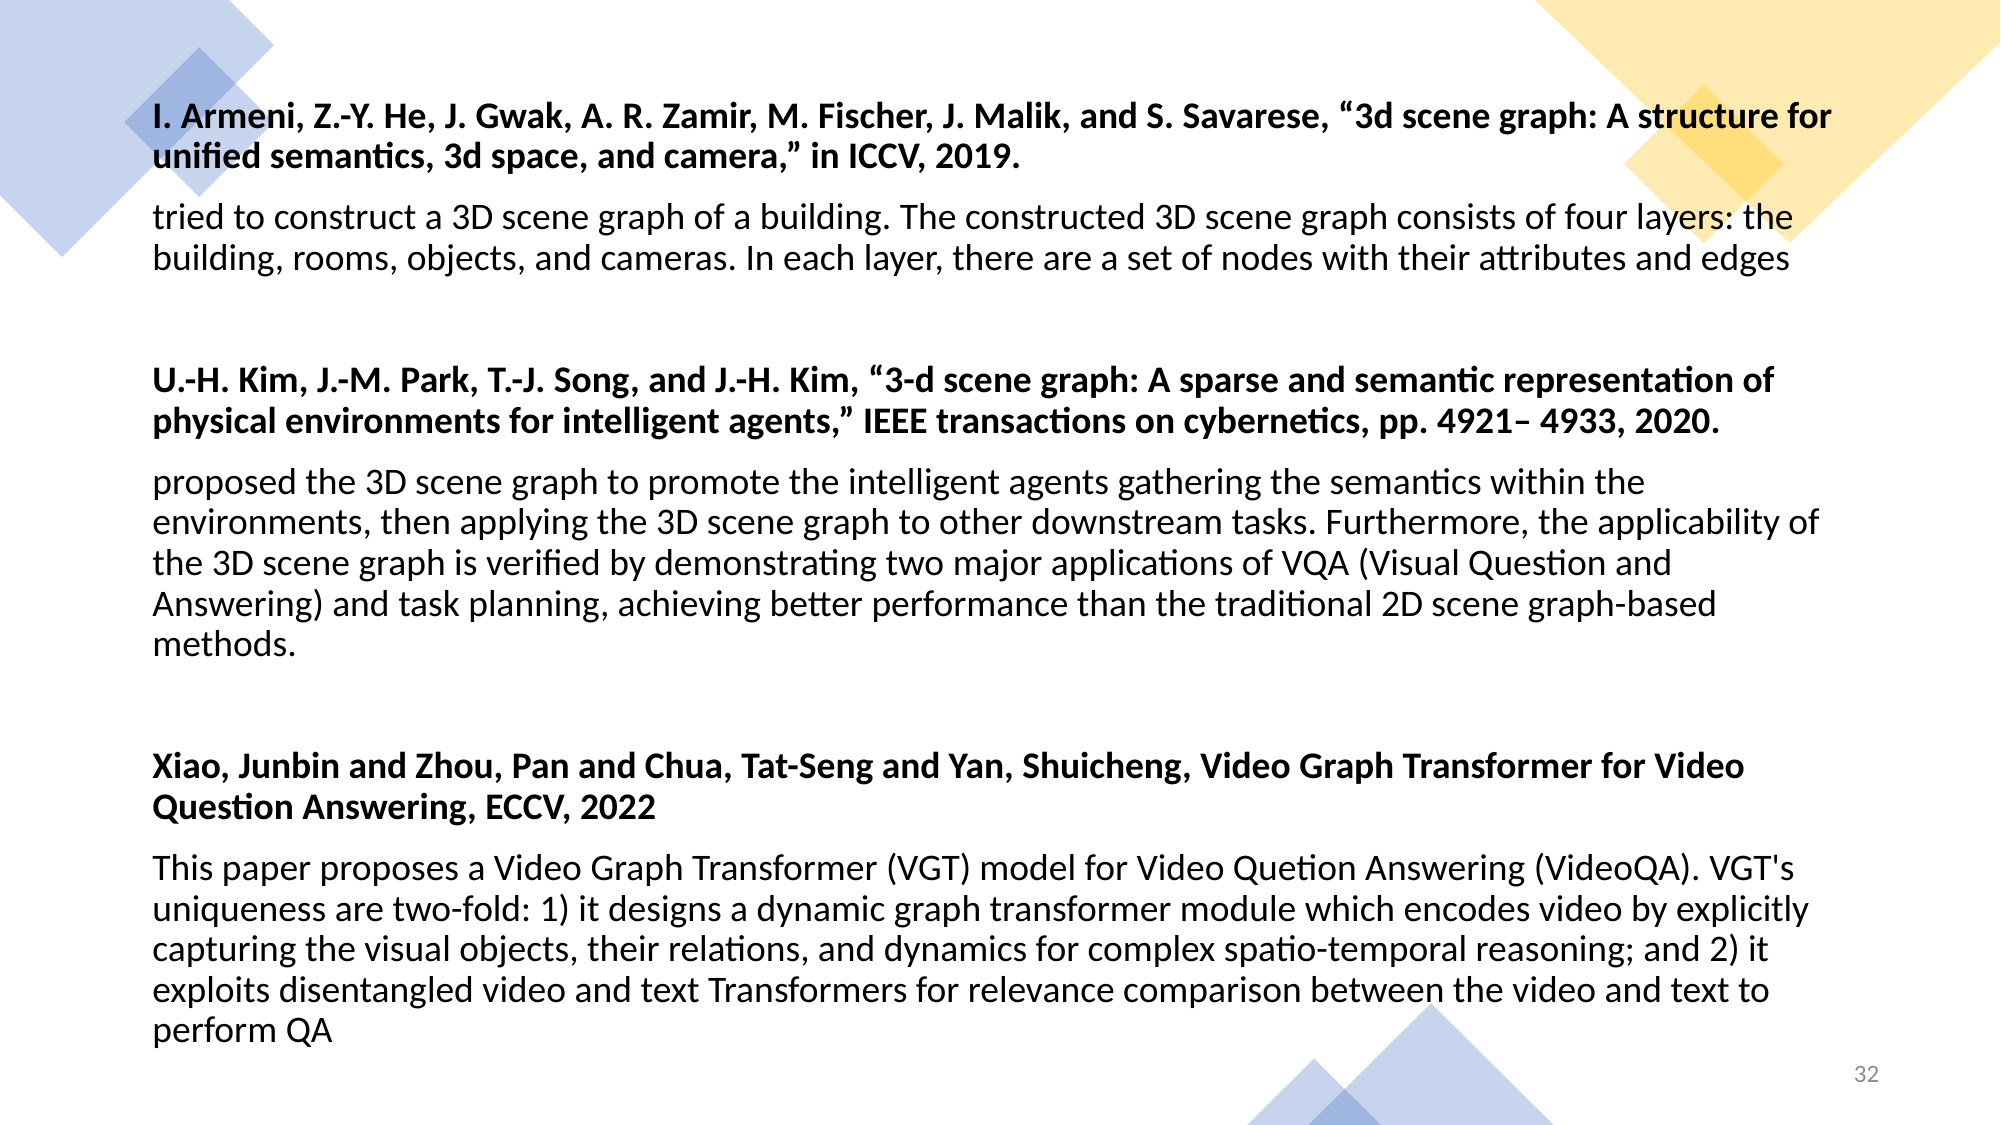

I. Armeni, Z.-Y. He, J. Gwak, A. R. Zamir, M. Fischer, J. Malik, and S. Savarese, “3d scene graph: A structure for unified semantics, 3d space, and camera,” in ICCV, 2019.
tried to construct a 3D scene graph of a building. The constructed 3D scene graph consists of four layers: the building, rooms, objects, and cameras. In each layer, there are a set of nodes with their attributes and edges

U.-H. Kim, J.-M. Park, T.-J. Song, and J.-H. Kim, “3-d scene graph: A sparse and semantic representation of physical environments for intelligent agents,” IEEE transactions on cybernetics, pp. 4921– 4933, 2020.
proposed the 3D scene graph to promote the intelligent agents gathering the semantics within the environments, then applying the 3D scene graph to other downstream tasks. Furthermore, the applicability of the 3D scene graph is verified by demonstrating two major applications of VQA (Visual Question and Answering) and task planning, achieving better performance than the traditional 2D scene graph-based methods.

Xiao, Junbin and Zhou, Pan and Chua, Tat-Seng and Yan, Shuicheng, Video Graph Transformer for Video Question Answering, ECCV, 2022
This paper proposes a Video Graph Transformer (VGT) model for Video Quetion Answering (VideoQA). VGT's uniqueness are two-fold: 1) it designs a dynamic graph transformer module which encodes video by explicitly capturing the visual objects, their relations, and dynamics for complex spatio-temporal reasoning; and 2) it exploits disentangled video and text Transformers for relevance comparison between the video and text to perform QA

32